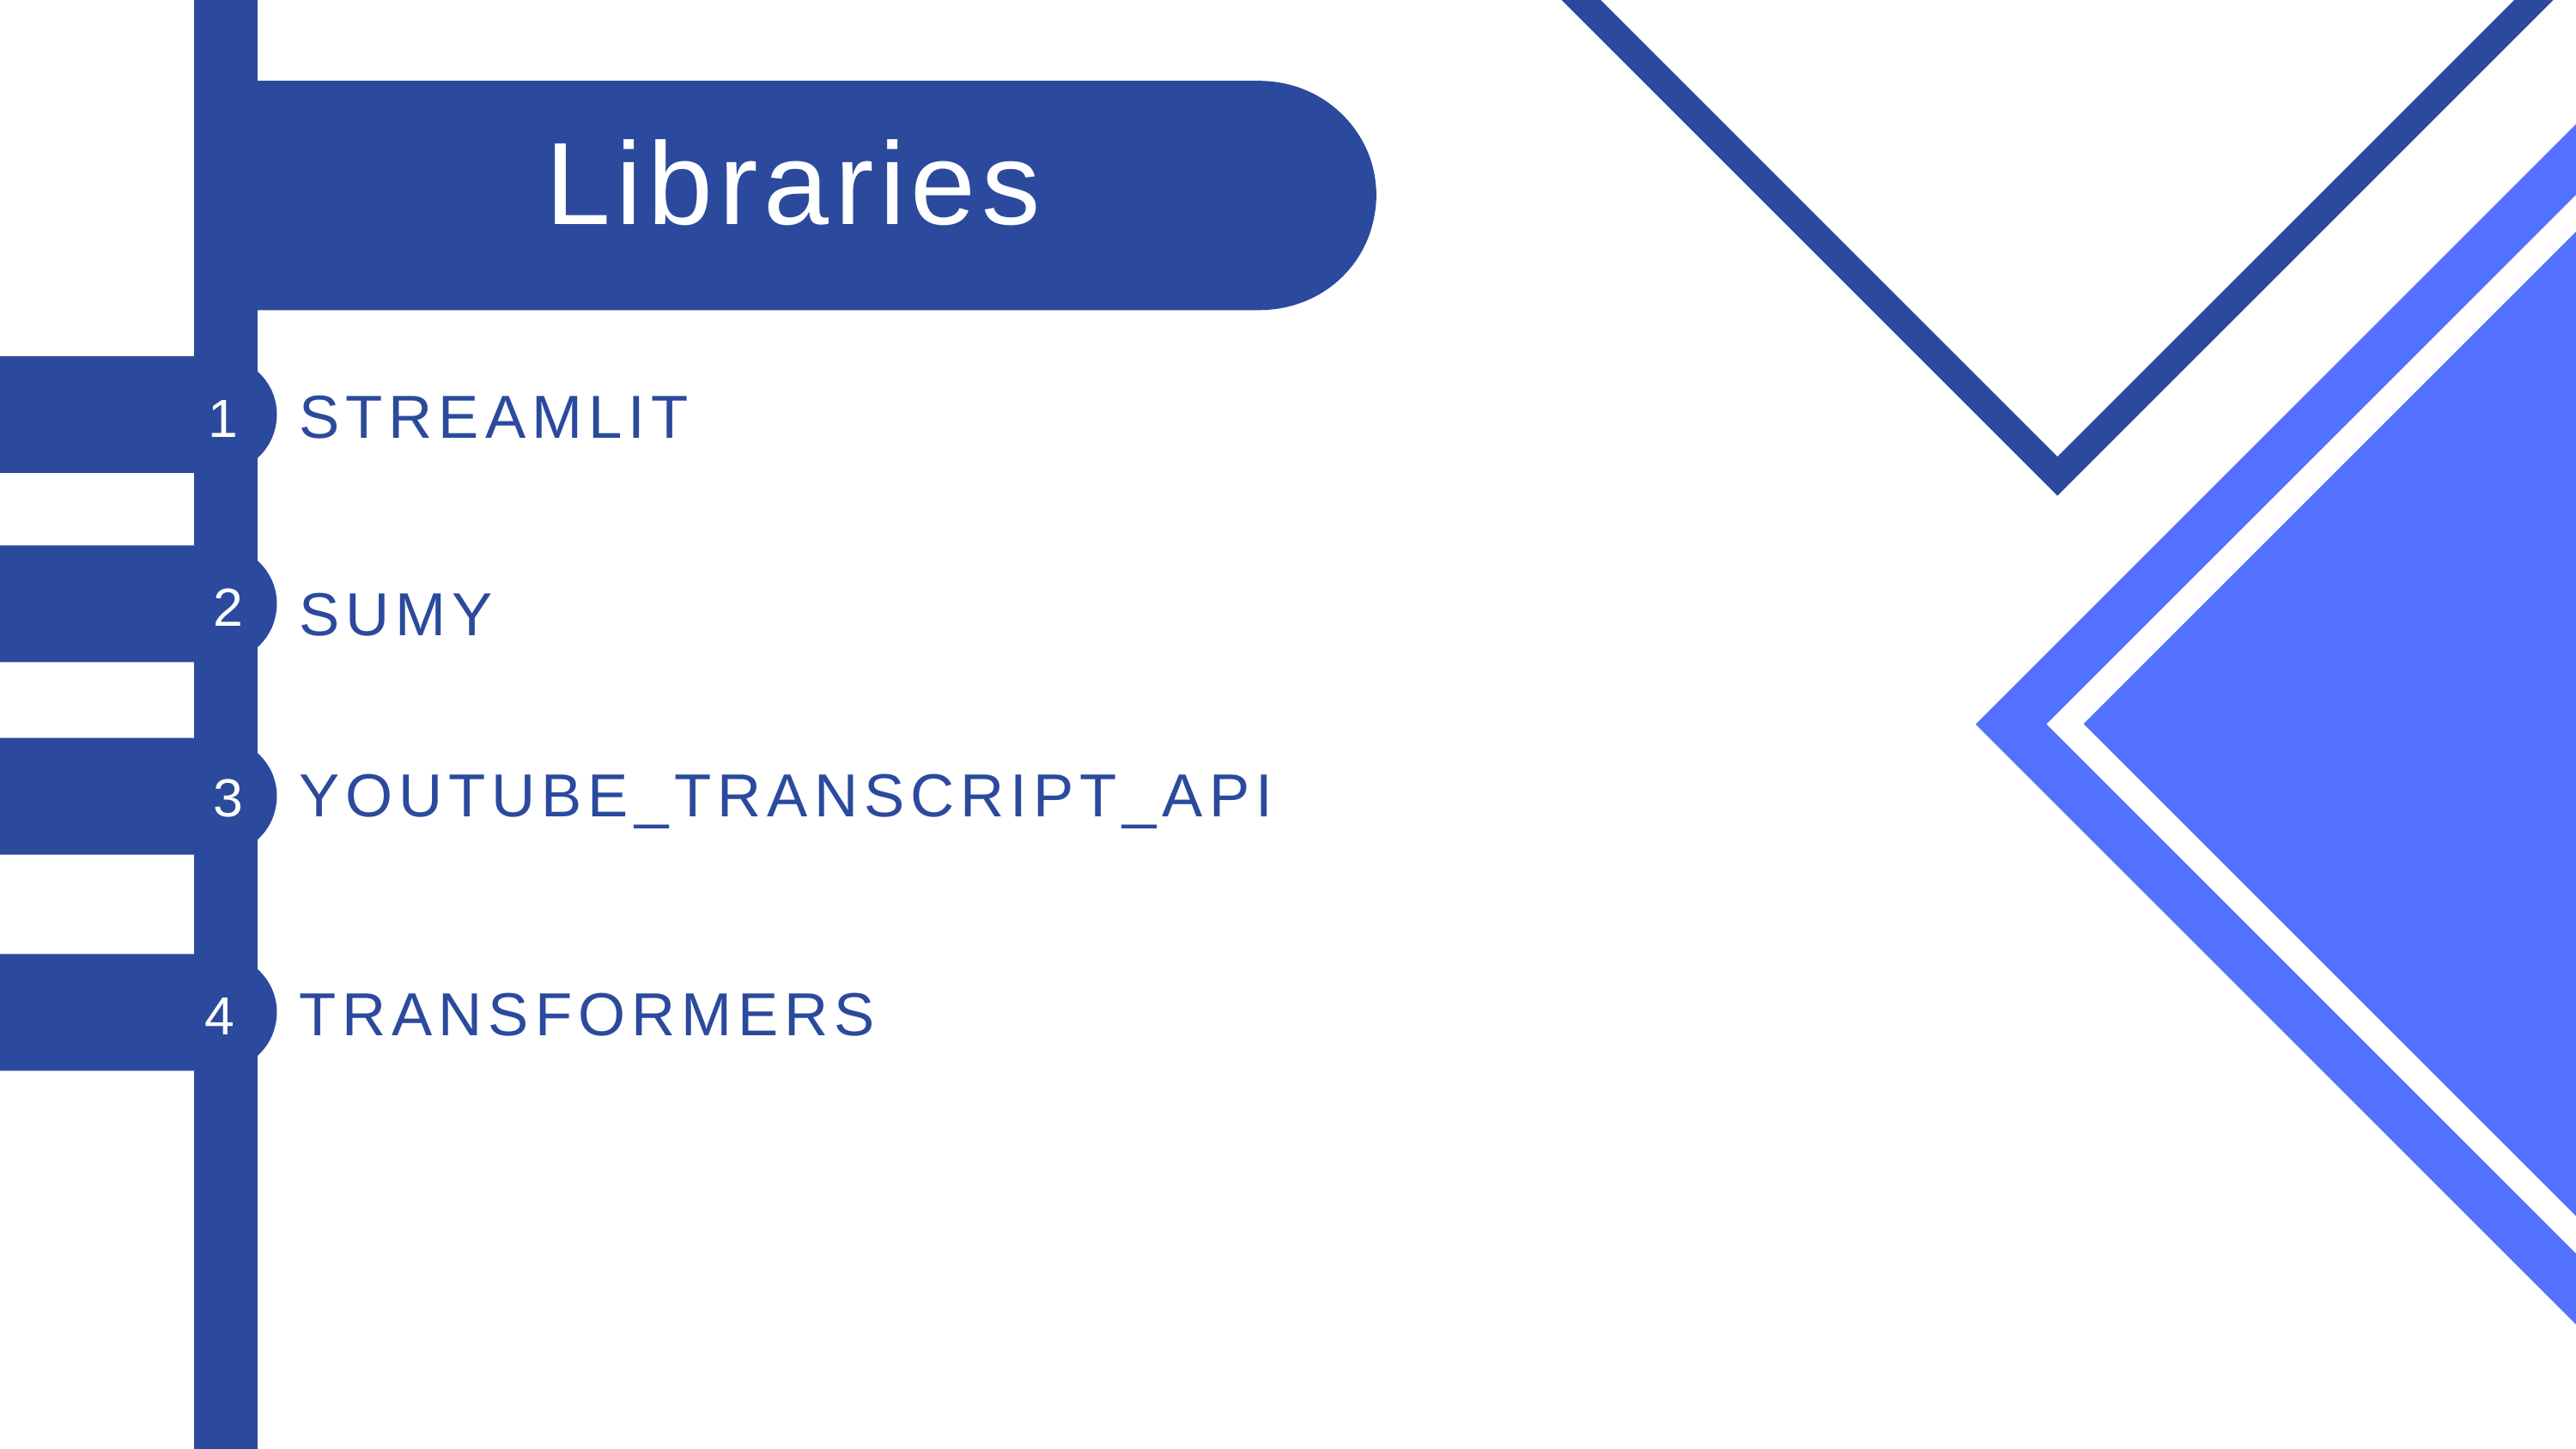

Libraries

STREAMLIT
1

2
SUMY

YOUTUBE_TRANSCRIPT_API
3

TRANSFORMERS
4